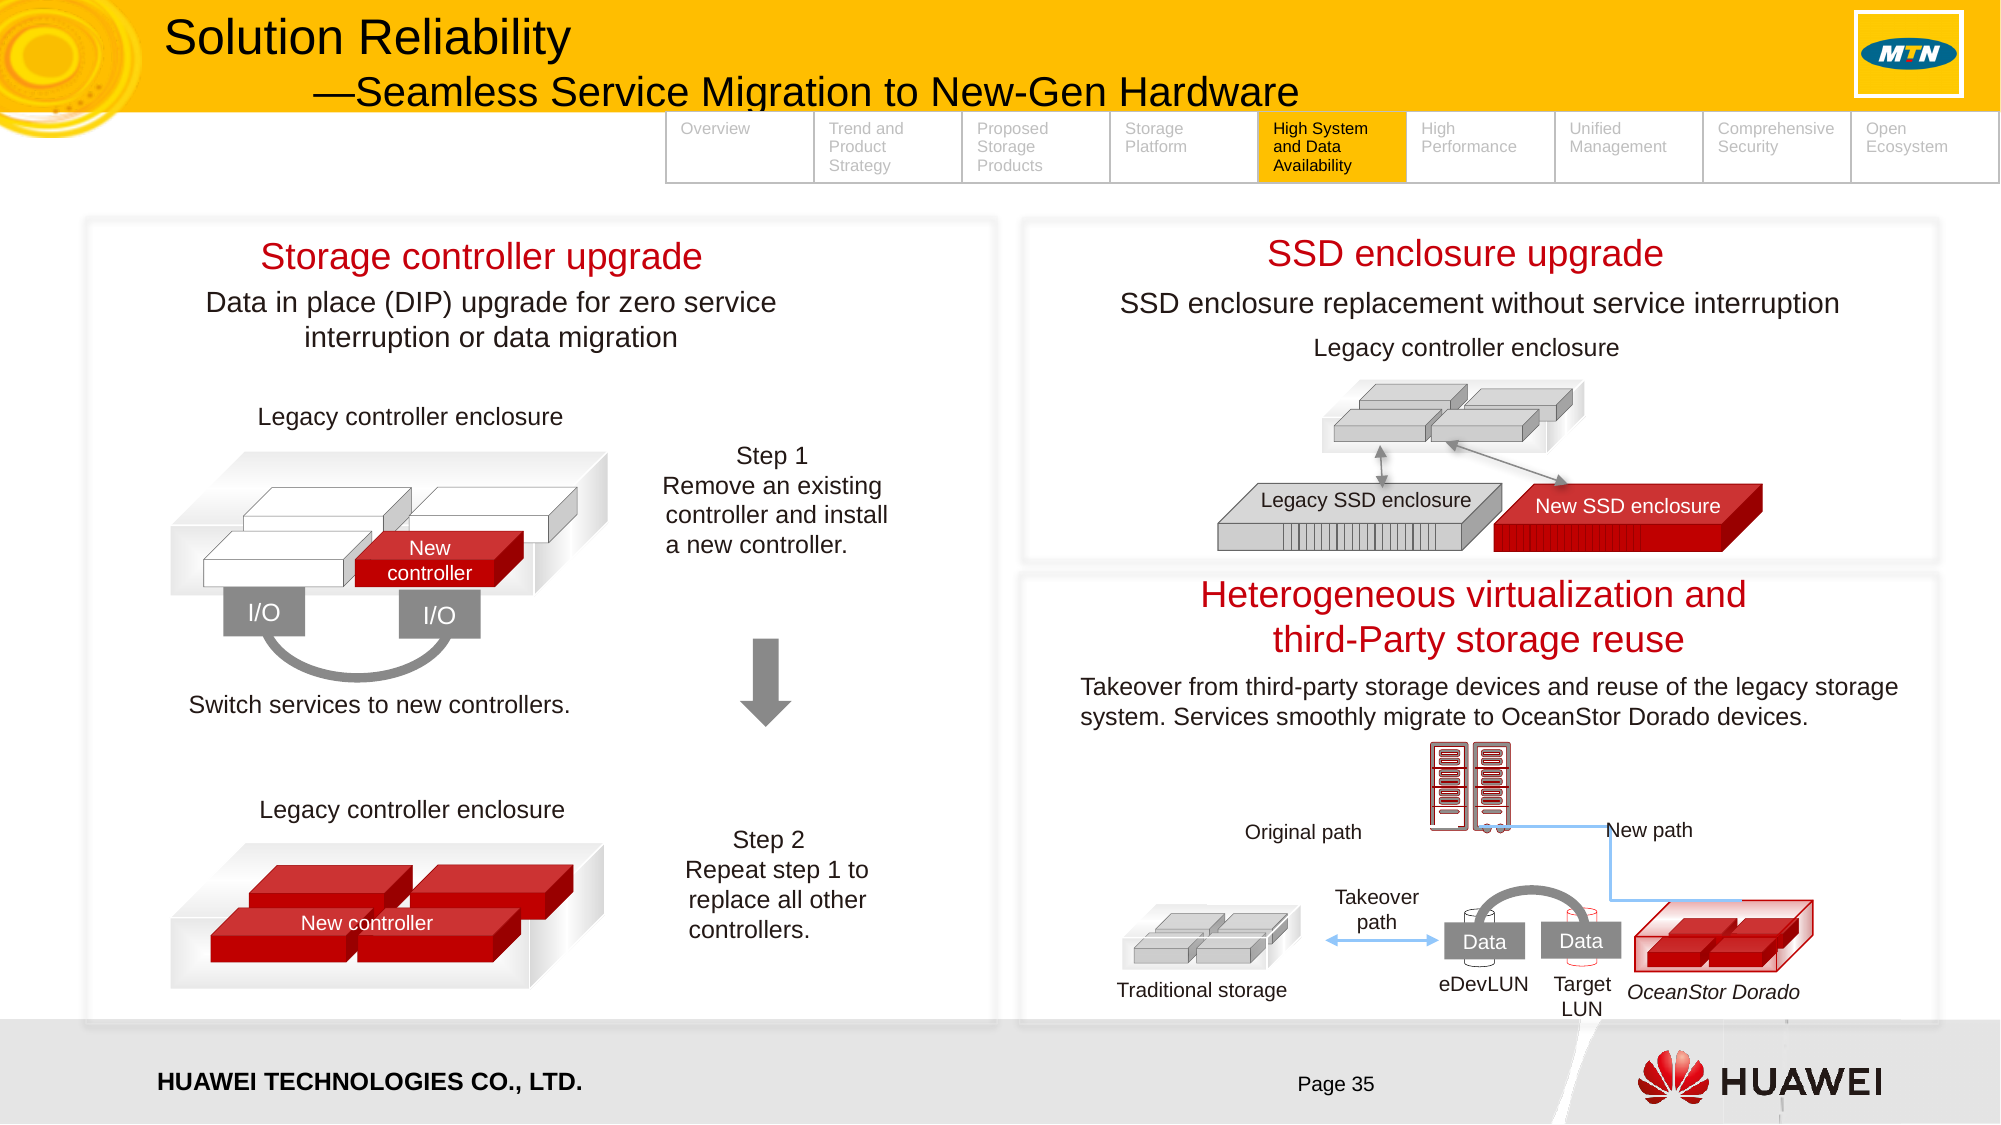

Solution Reliability
             —Seamless Service Migration to New-Gen Hardware
| Overview | Trend and Product Strategy | Proposed Storage Products | Storage Platform | High System and Data Availability | High Performance | Unified Management | Comprehensive Security | Open Ecosystem |
| --- | --- | --- | --- | --- | --- | --- | --- | --- |

Storage controller upgrade
Data in place (DIP) upgrade for zero service interruption or data migration
Legacy controller enclosure

I/O
I/O
  Step 1
    Remove an existing controller and install a new controller.

New controller

Switch services to new controllers.
Legacy controller enclosure

New controller
 Step 2
    Repeat step 1 to replace all other controllers.

SSD enclosure upgrade
SSD enclosure replacement without service interruption
Legacy controller enclosure

Legacy SSD enclosure

New SSD enclosure

Heterogeneous virtualization and
third-Party storage reuse

Takeover from third-party storage devices and reuse of the legacy storage system. Services smoothly migrate to OceanStor Dorado devices.

New path
Original path
Takeover path

OceanStor Dorado

Traditional storage
Data
Data
eDevLUN
Target LUN
.